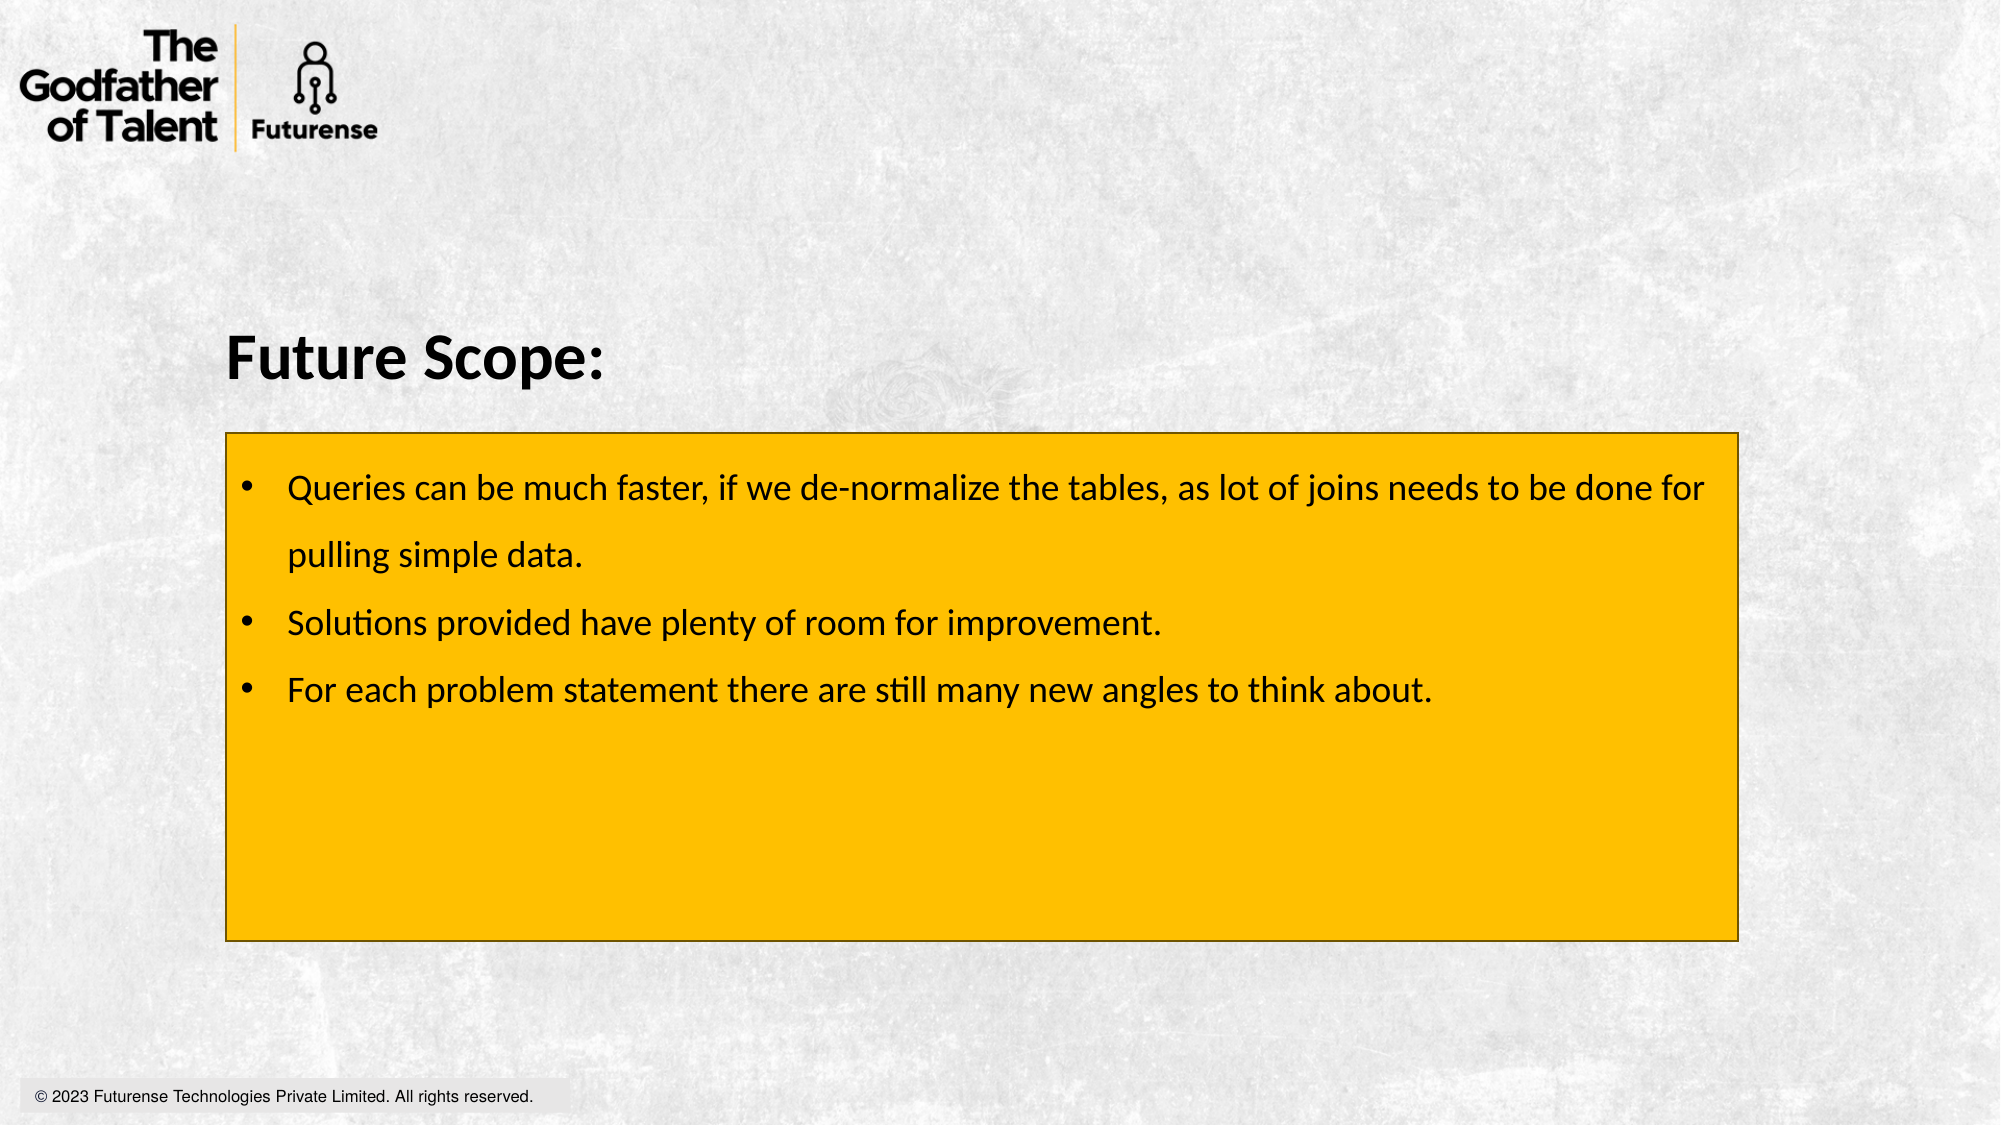

Future Scope:
Queries can be much faster, if we de-normalize the tables, as lot of joins needs to be done for pulling simple data.
Solutions provided have plenty of room for improvement.
For each problem statement there are still many new angles to think about.
© 2023 Futurense Technologies Private Limited. All rights reserved.